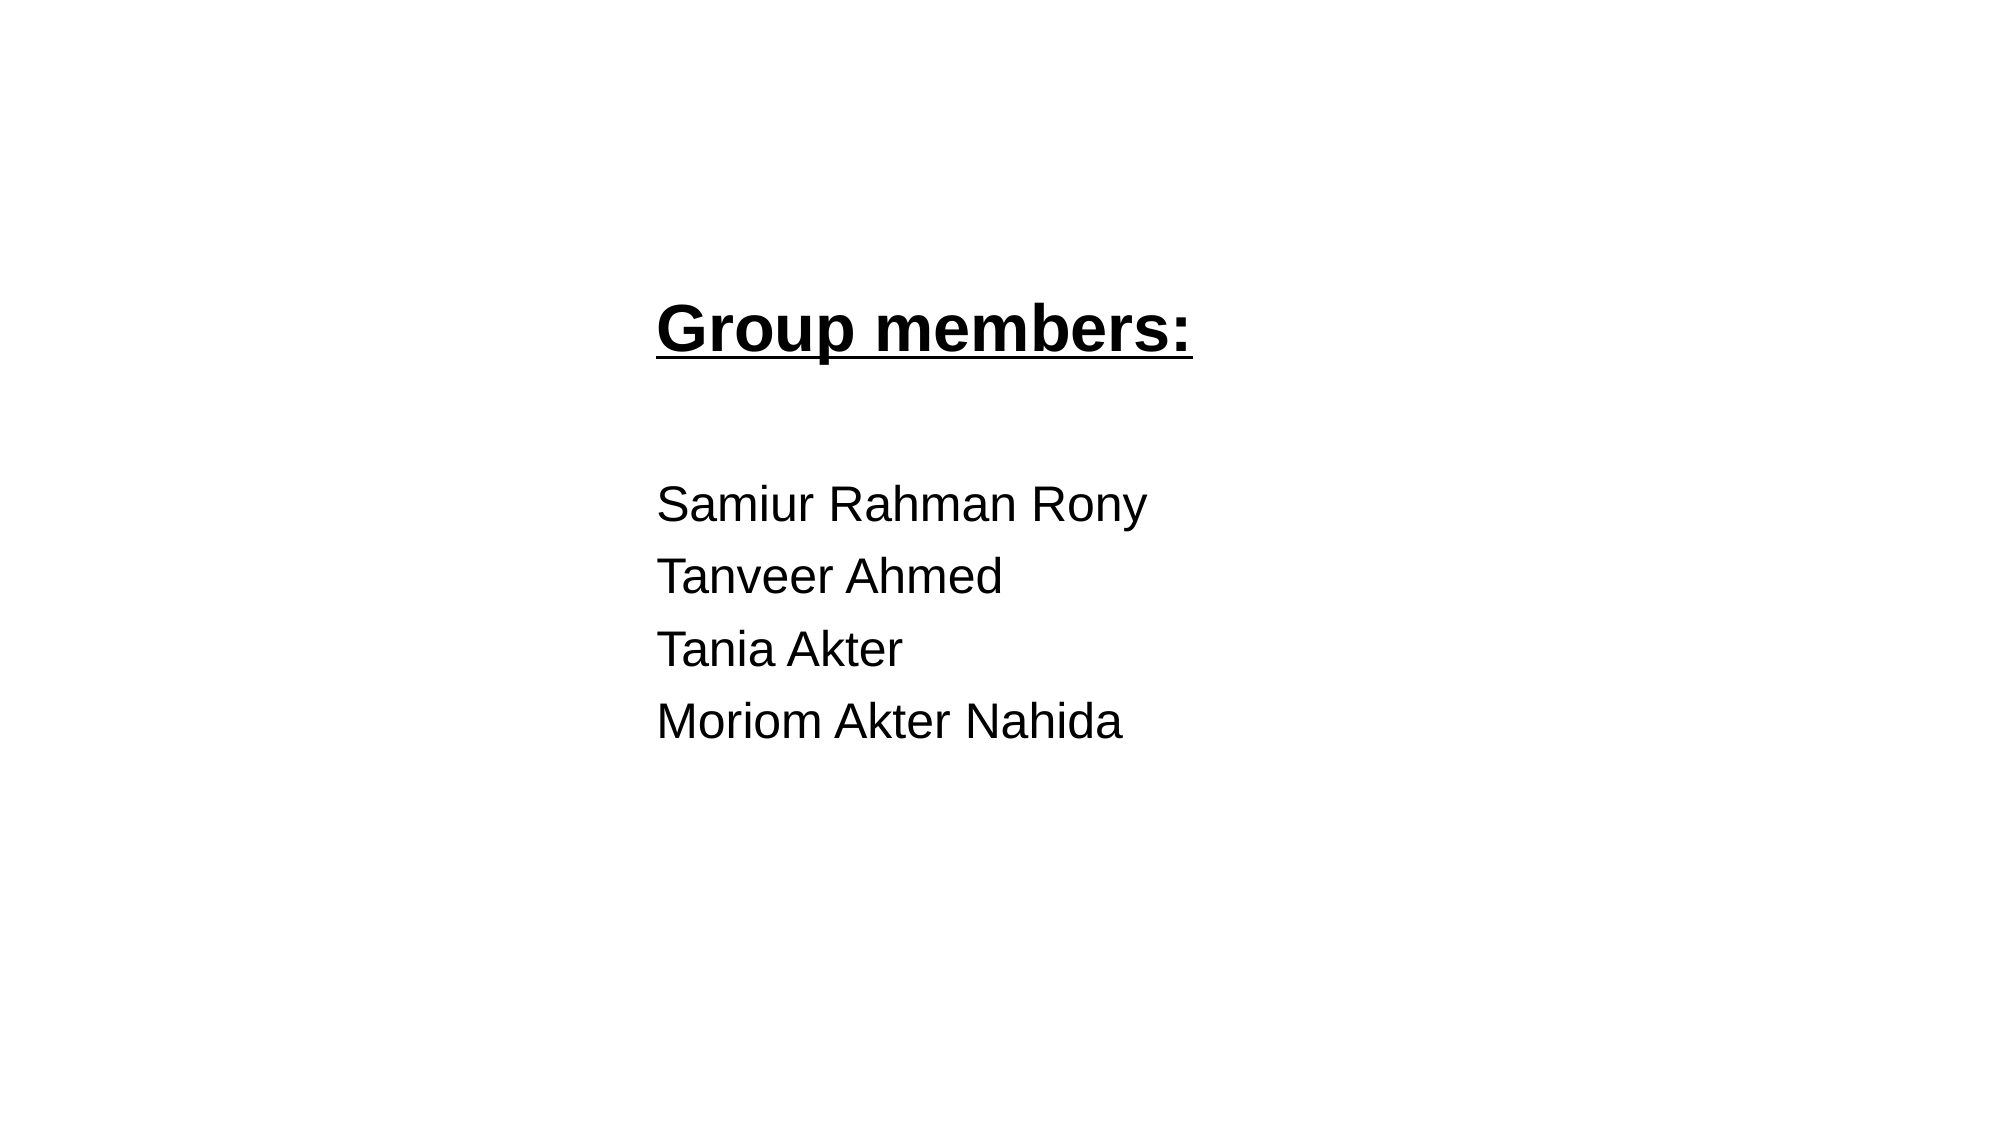

Group members:

Samiur Rahman Rony
Tanveer Ahmed
Tania Akter
Moriom Akter Nahida